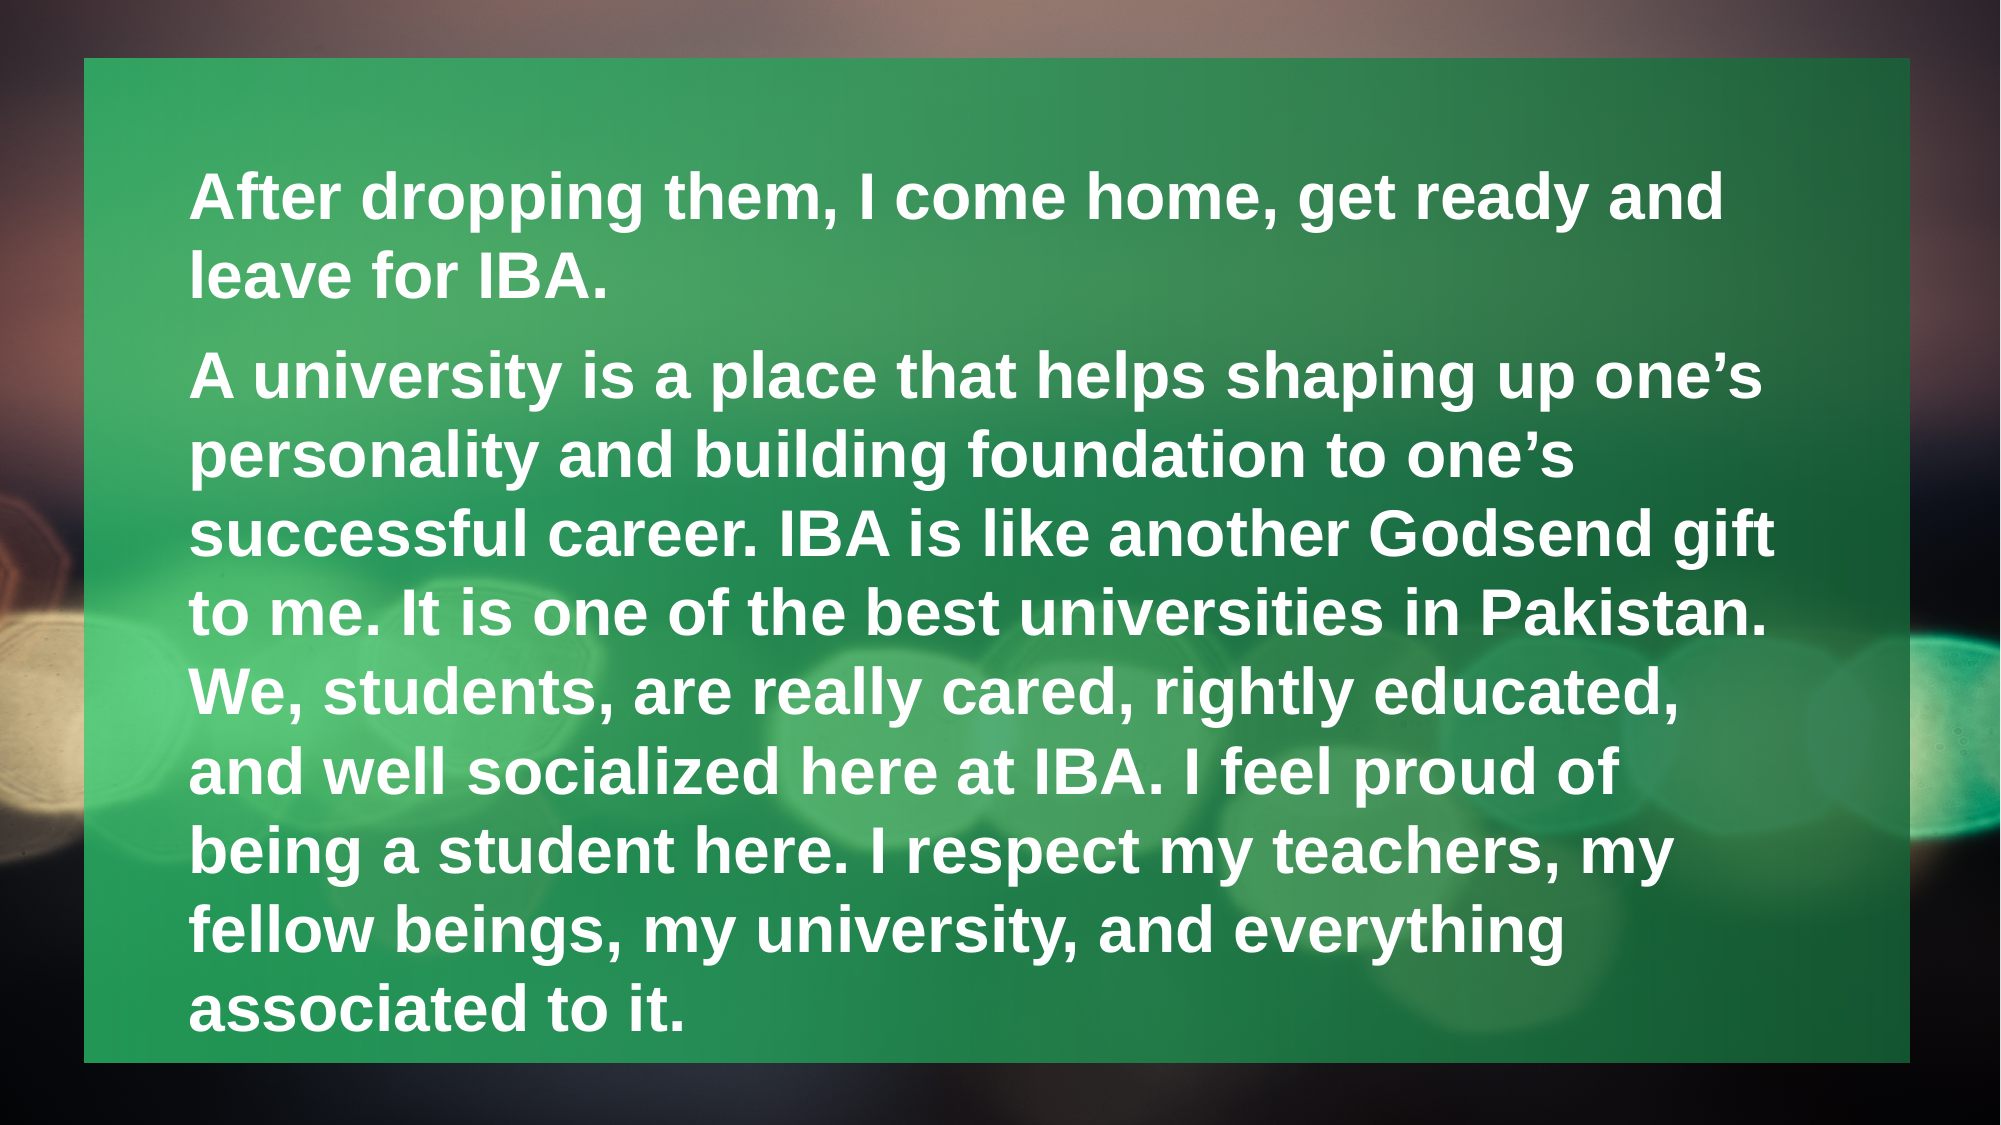

After dropping them, I come home, get ready and leave for IBA.
A university is a place that helps shaping up one’s personality and building foundation to one’s successful career. IBA is like another Godsend gift to me. It is one of the best universities in Pakistan. We, students, are really cared, rightly educated, and well socialized here at IBA. I feel proud of being a student here. I respect my teachers, my fellow beings, my university, and everything associated to it.